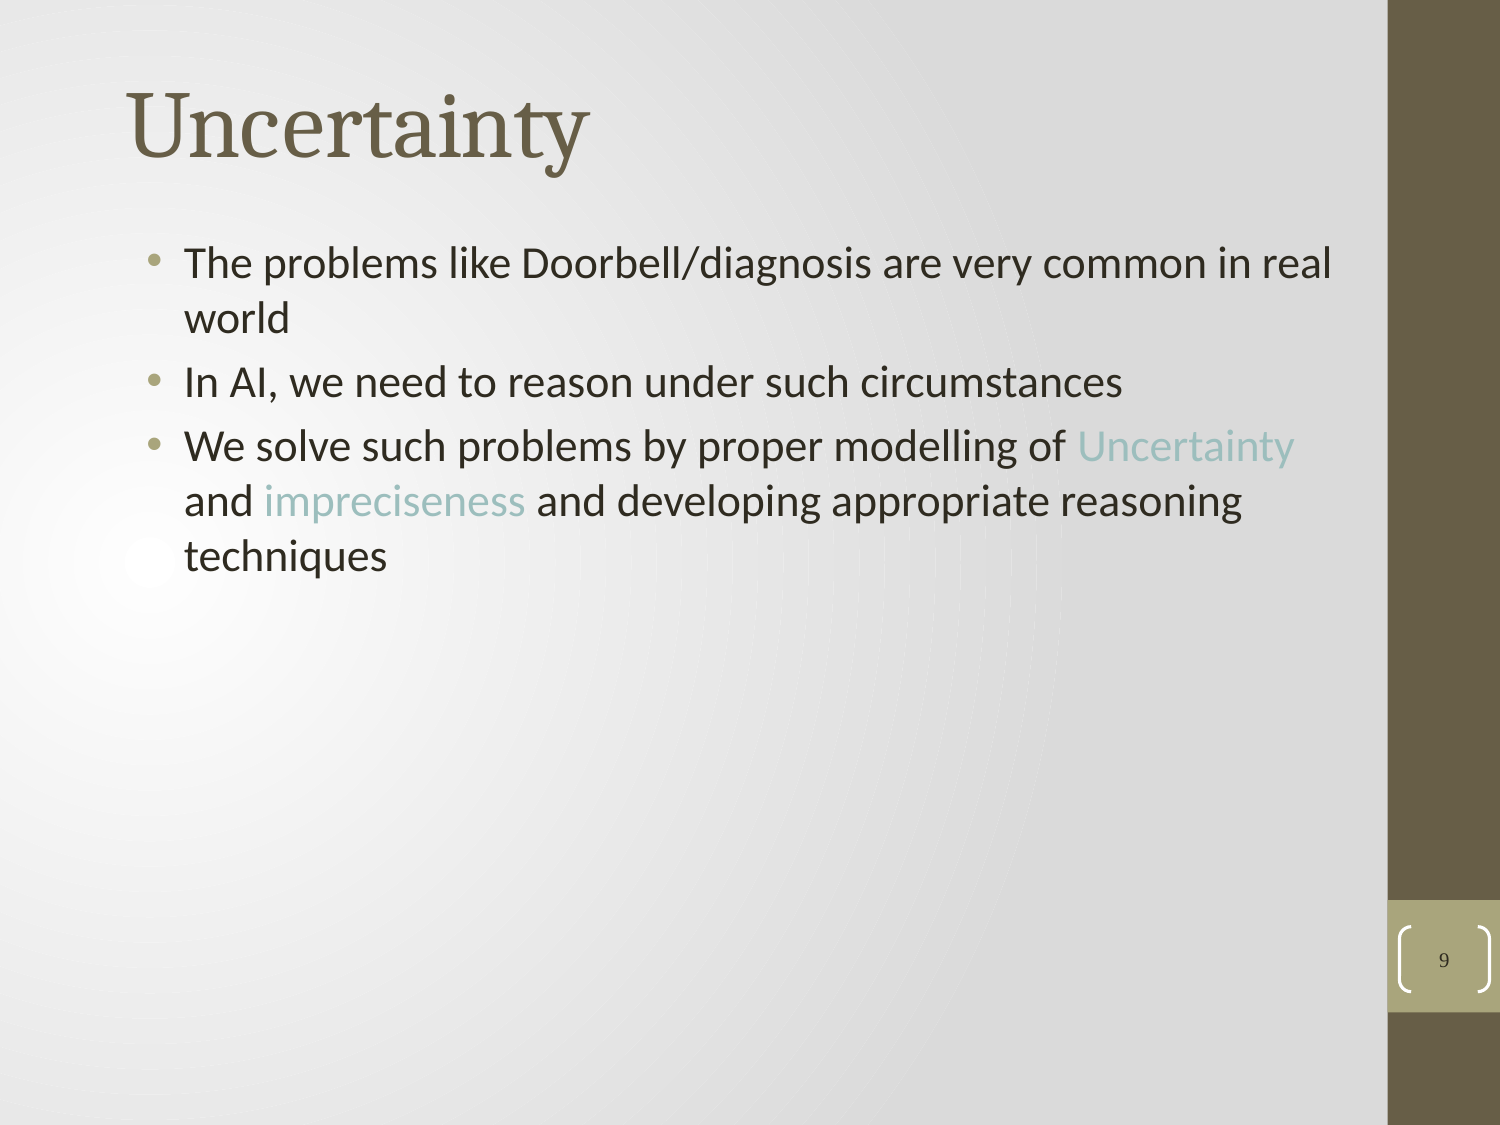

# Uncertainty
The problems like Doorbell/diagnosis are very common in real world
In AI, we need to reason under such circumstances
We solve such problems by proper modelling of Uncertainty and impreciseness and developing appropriate reasoning techniques

9